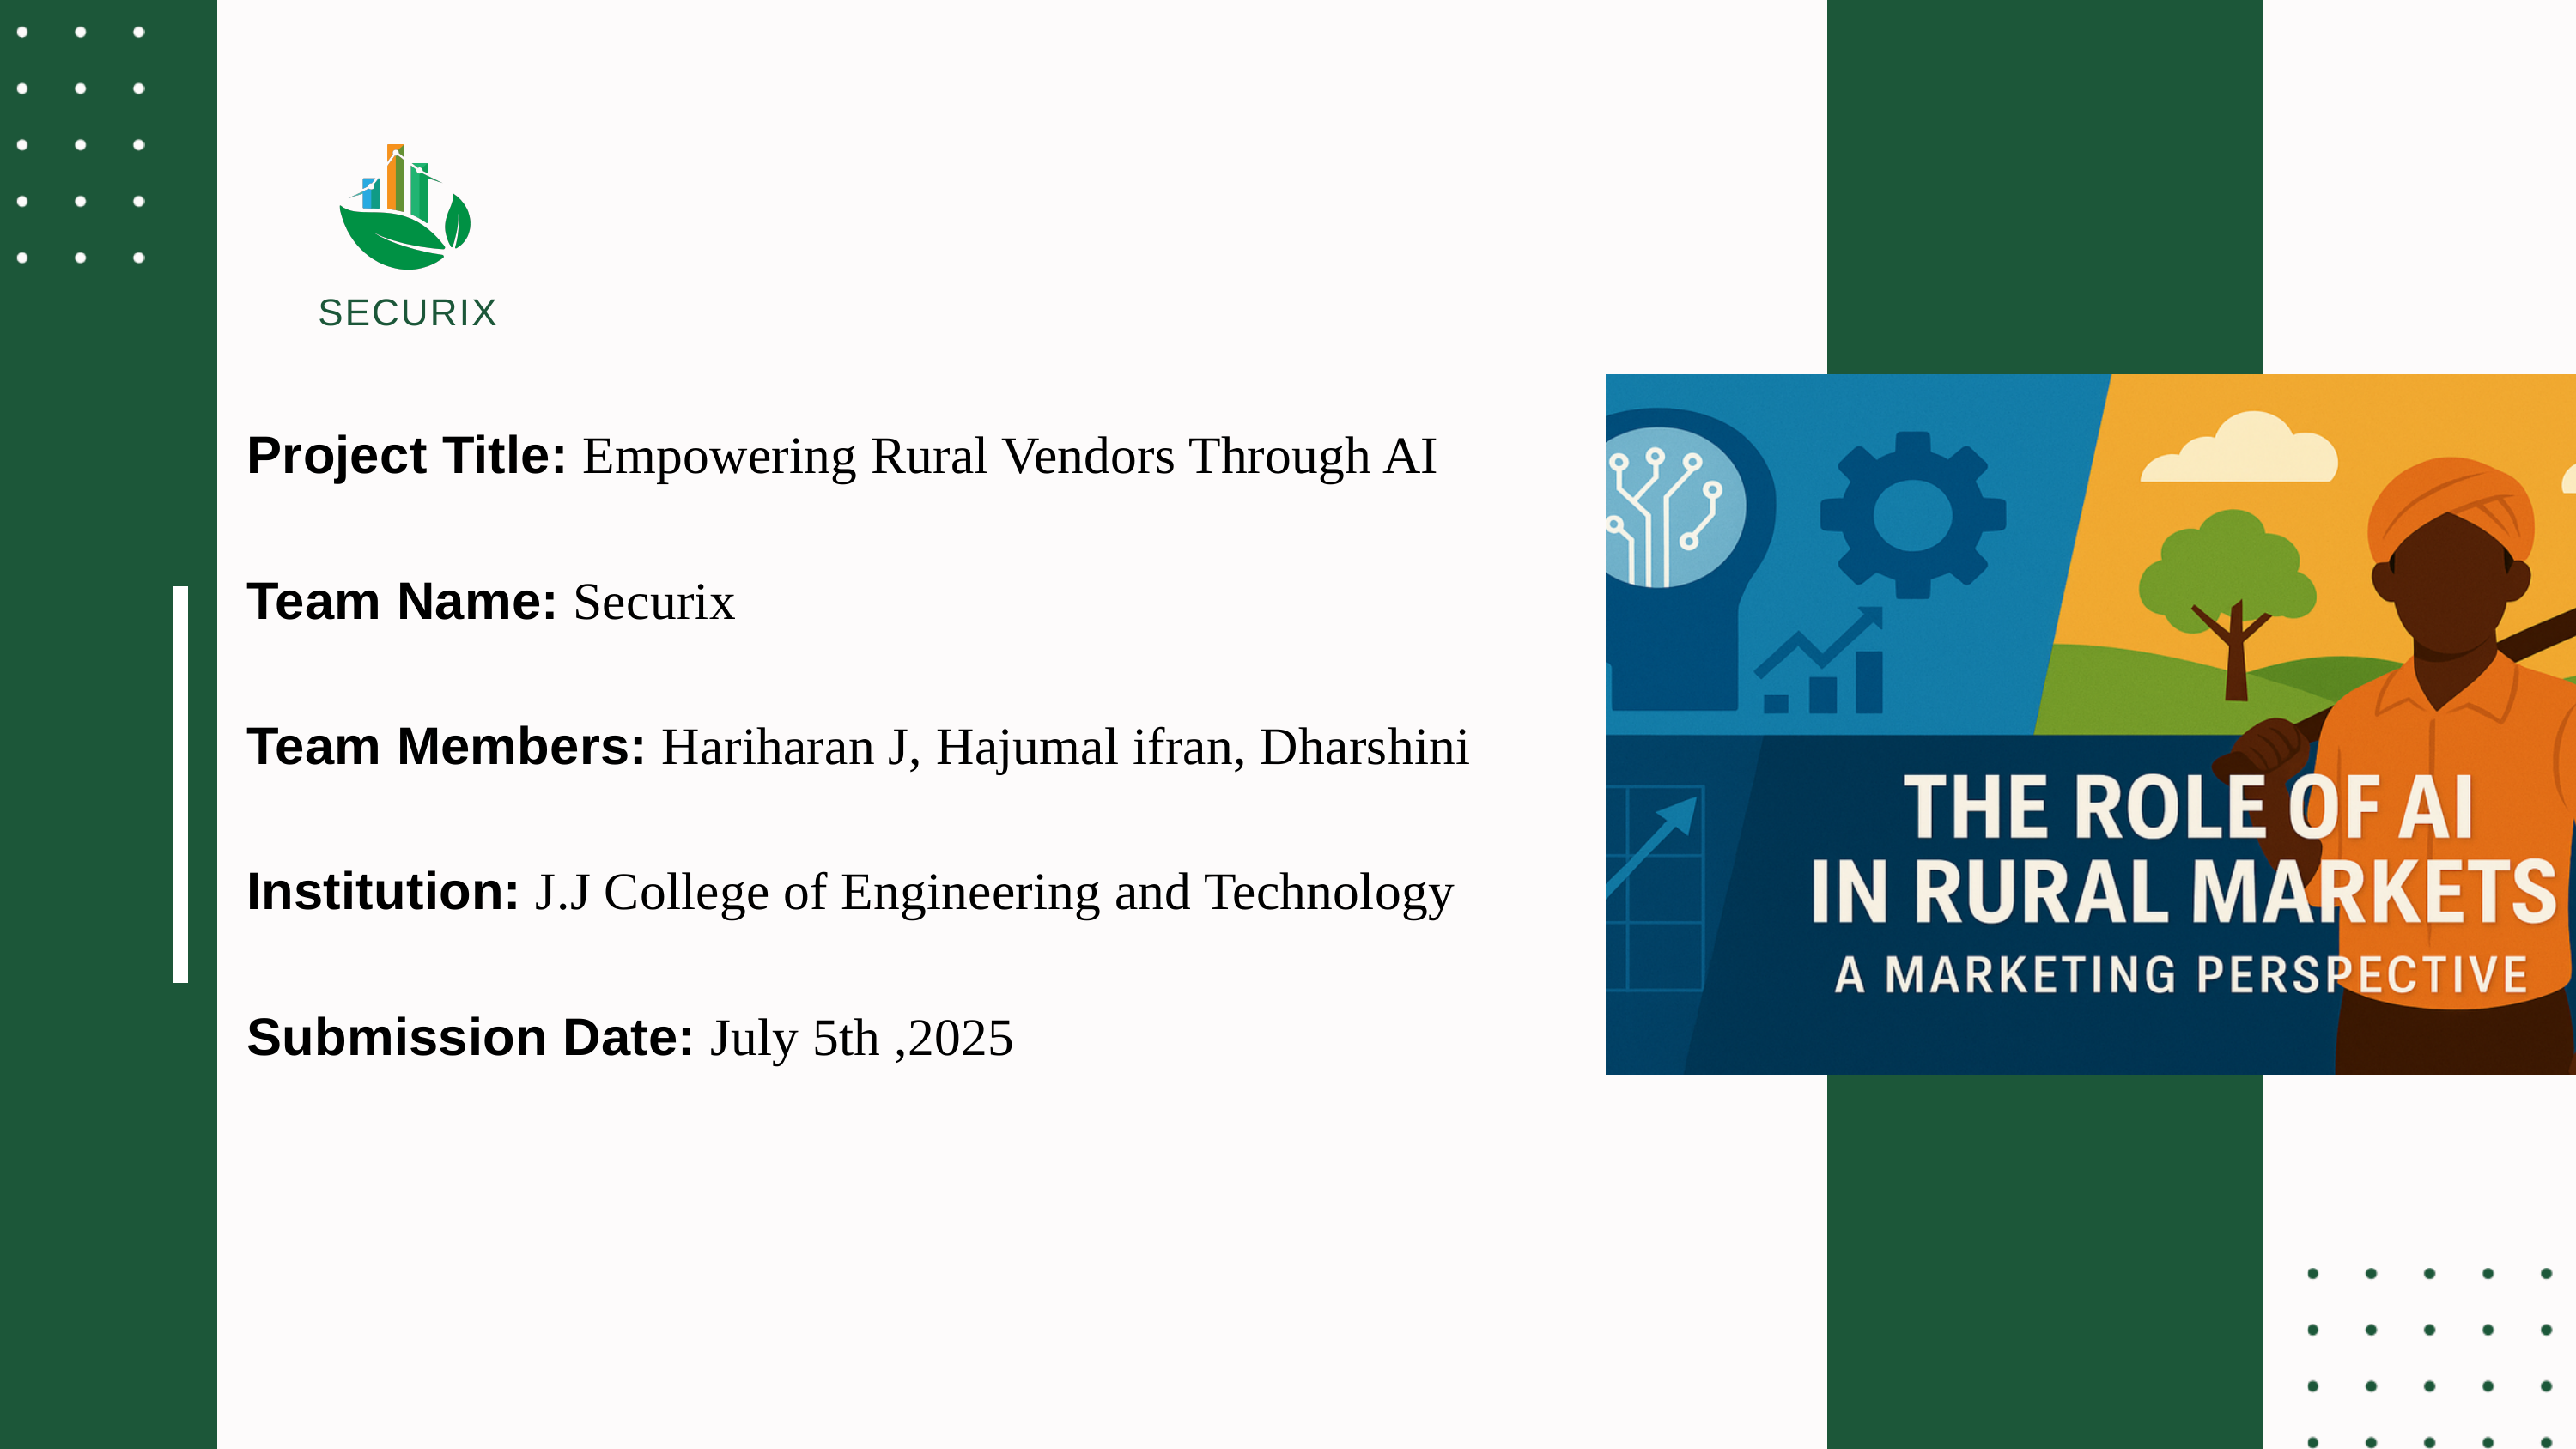

SECURIX

Project Title: Empowering Rural Vendors Through AI

Team Name: Securix

Team Members: Hariharan J, Hajumal ifran, Dharshini

Institution: J.J College of Engineering and Technology

Submission Date: July 5th ,2025